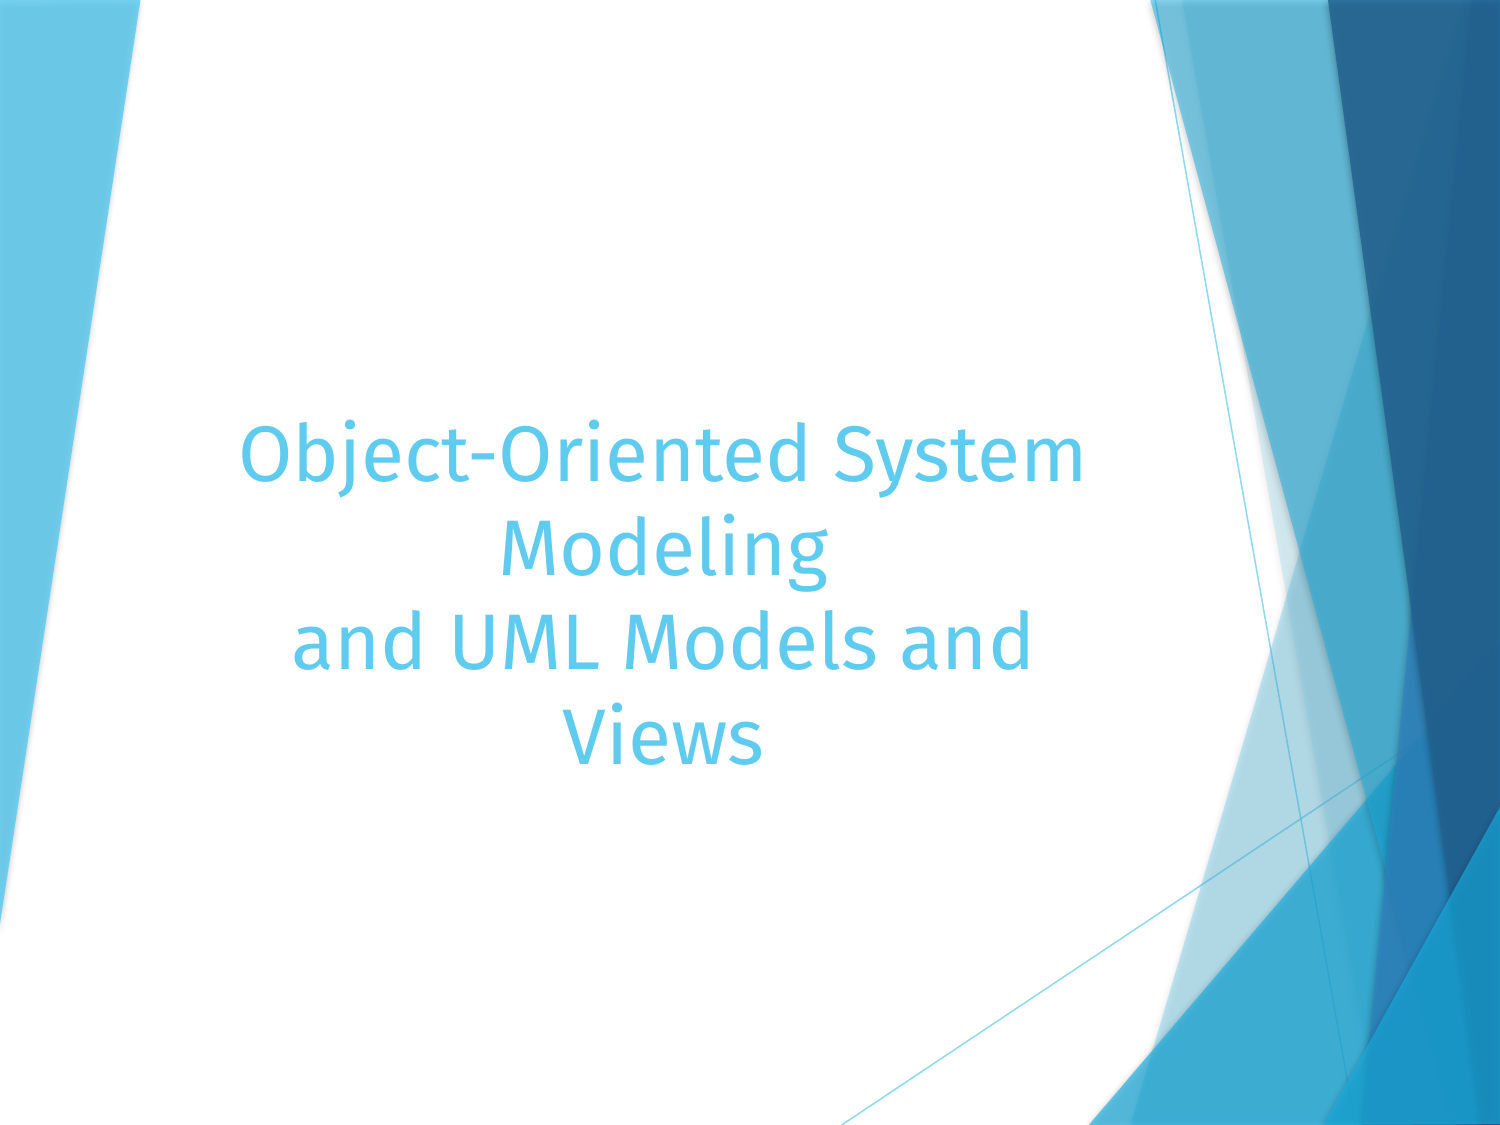

# Object-Oriented System Modeling and UML Models and Views